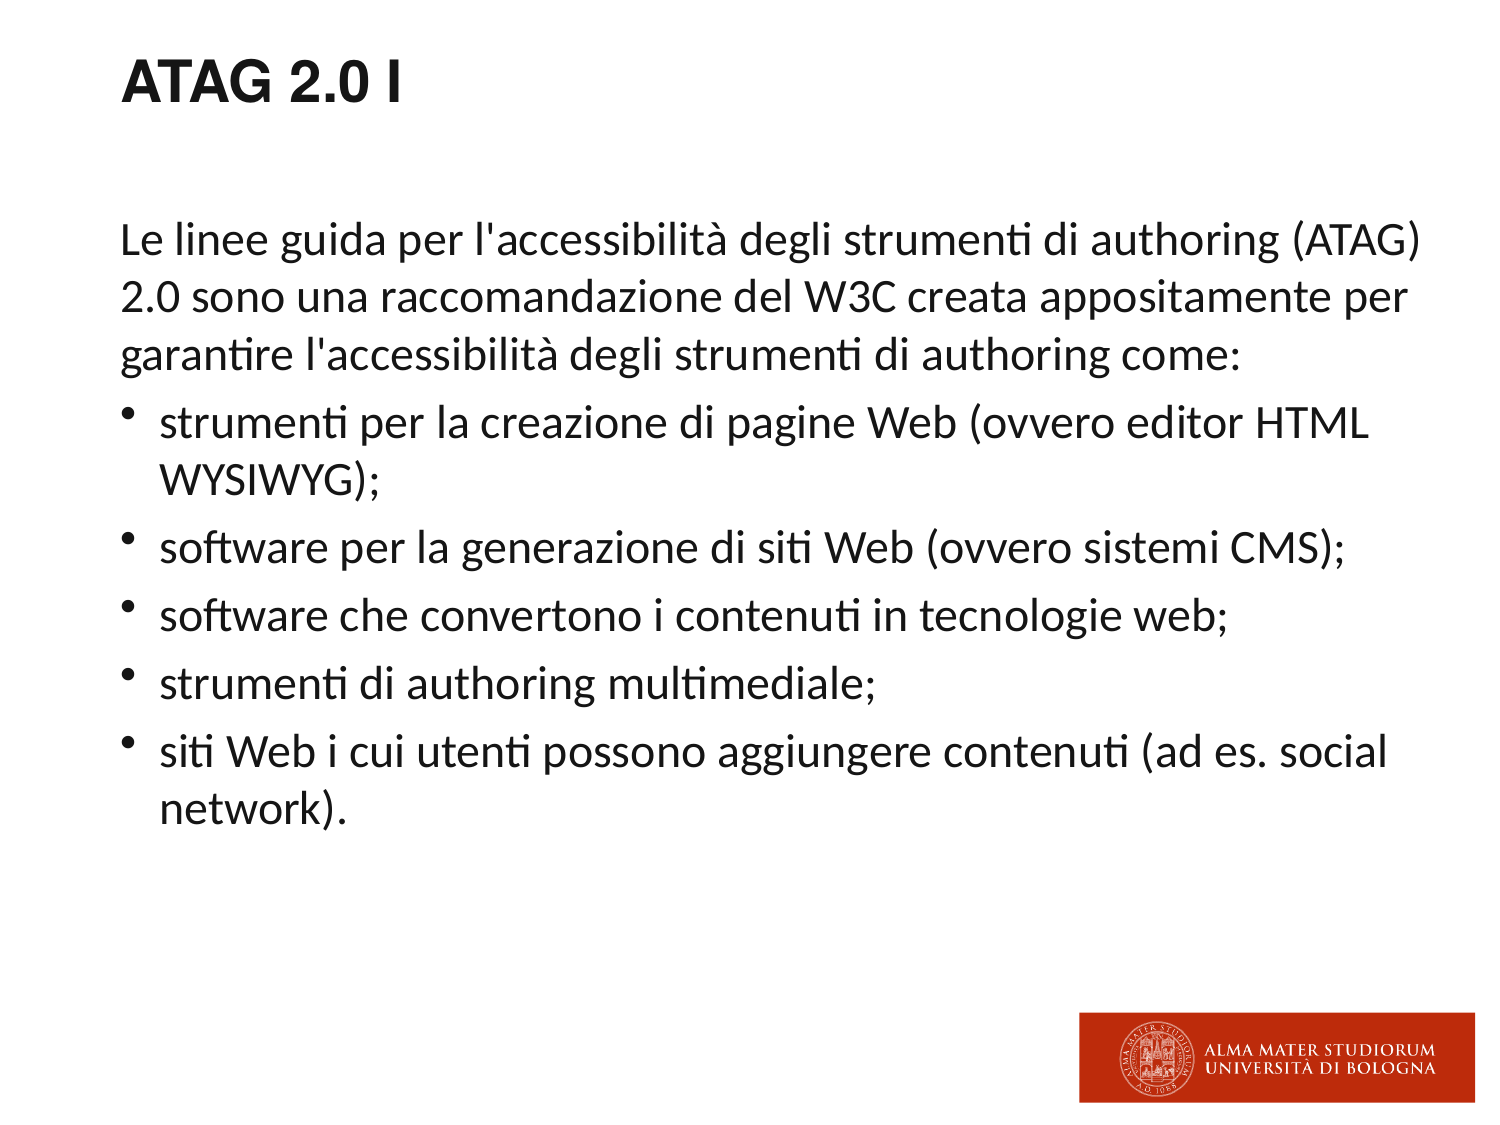

# ATAG 2.0 I
Le linee guida per l'accessibilità degli strumenti di authoring (ATAG) 2.0 sono una raccomandazione del W3C creata appositamente per garantire l'accessibilità degli strumenti di authoring come:
strumenti per la creazione di pagine Web (ovvero editor HTML WYSIWYG);
software per la generazione di siti Web (ovvero sistemi CMS);
software che convertono i contenuti in tecnologie web;
strumenti di authoring multimediale;
siti Web i cui utenti possono aggiungere contenuti (ad es. social network).